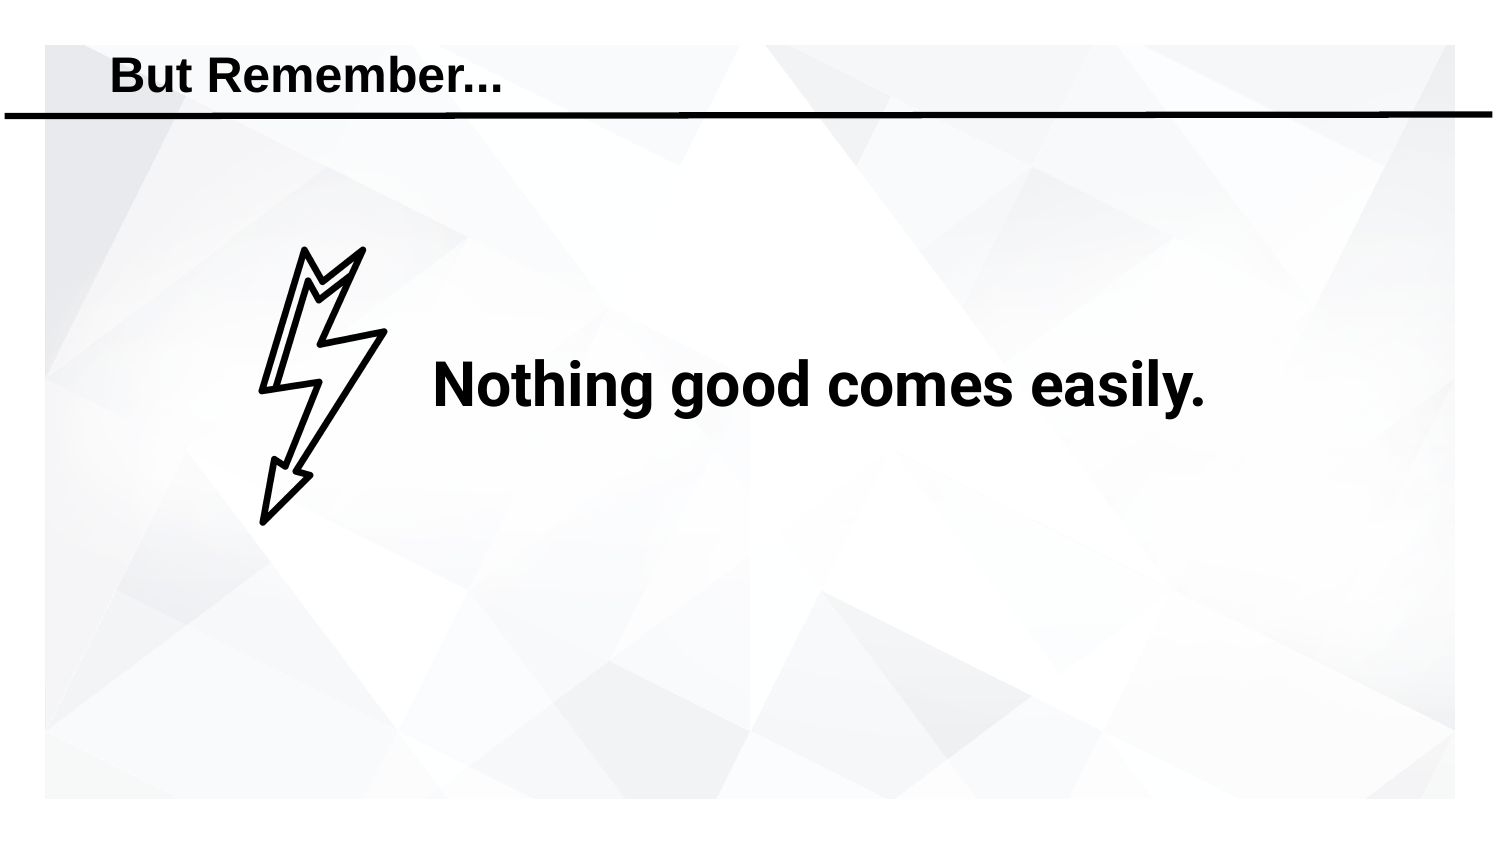

But Remember...
# Nothing good comes easily.